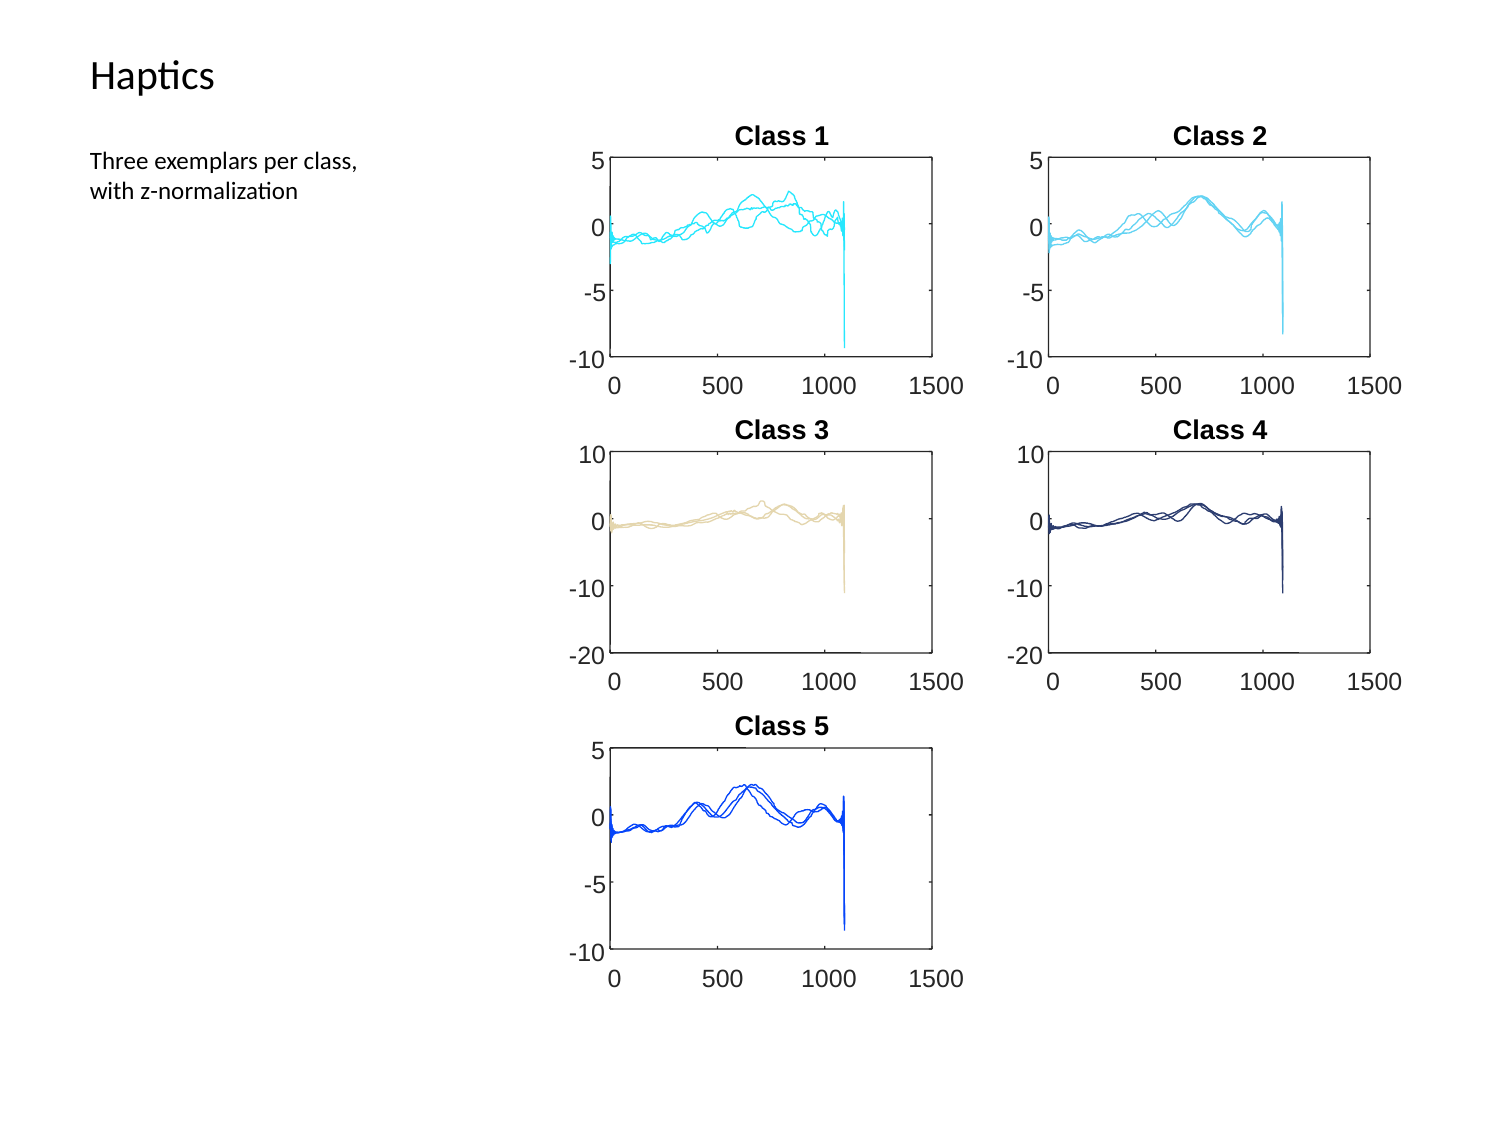

# Haptics
Class 1
Class 2
5
5

0
0

-5
-5

-10
-10

0
500
1000
1500
0
500
1000
1500
Class 3
Class 4
10
10

0
0

-10
-10

-20
-20

0
500
1000
1500
0
500
1000
1500
Class 5
5

0

-5

-10

0
500
1000
1500
Three exemplars per class, with z-normalization